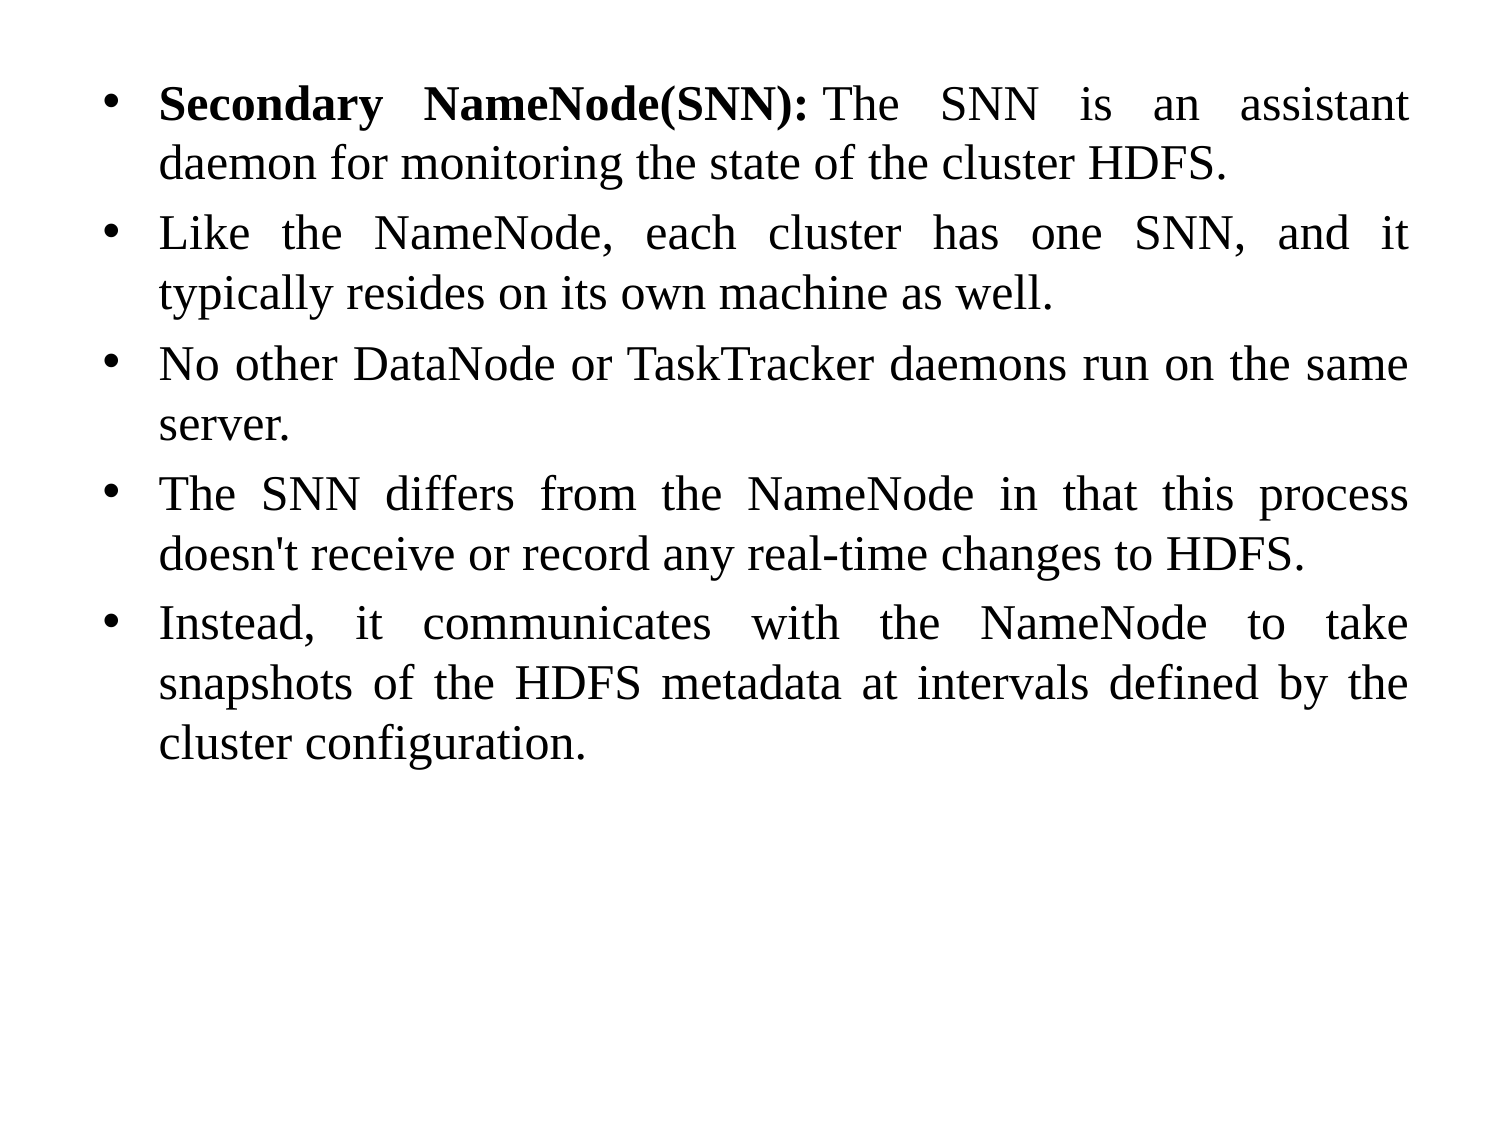

Secondary NameNode(SNN): The SNN is an assistant daemon for monitoring the state of the cluster HDFS.
Like the NameNode, each cluster has one SNN, and it typically resides on its own machine as well.
No other DataNode or TaskTracker daemons run on the same server.
The SNN differs from the NameNode in that this process doesn't receive or record any real-time changes to HDFS.
Instead, it communicates with the NameNode to take snapshots of the HDFS metadata at intervals defined by the cluster configuration.